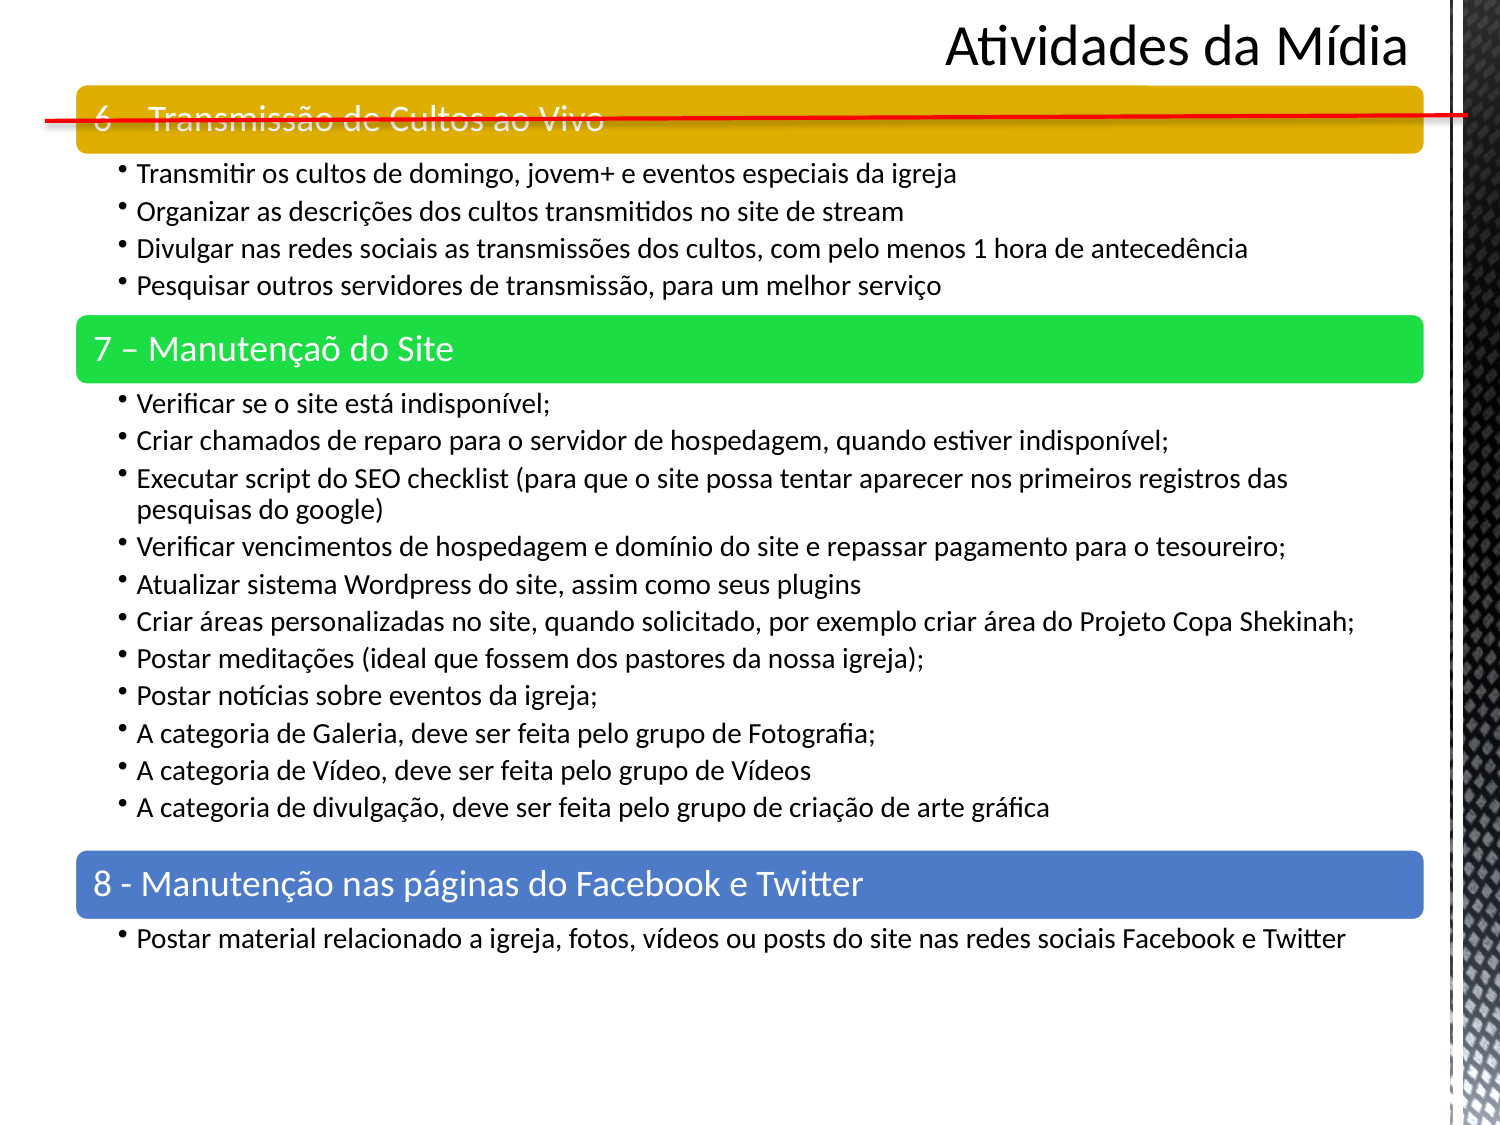

# Atividades da Mídia
6 – Transmissão de Cultos ao Vivo
Transmitir os cultos de domingo, jovem+ e eventos especiais da igreja
Organizar as descrições dos cultos transmitidos no site de stream
Divulgar nas redes sociais as transmissões dos cultos, com pelo menos 1 hora de antecedência
Pesquisar outros servidores de transmissão, para um melhor serviço
7 – Manutençaõ do Site
Verificar se o site está indisponível;
Criar chamados de reparo para o servidor de hospedagem, quando estiver indisponível;
Executar script do SEO checklist (para que o site possa tentar aparecer nos primeiros registros das pesquisas do google)
Verificar vencimentos de hospedagem e domínio do site e repassar pagamento para o tesoureiro;
Atualizar sistema Wordpress do site, assim como seus plugins
Criar áreas personalizadas no site, quando solicitado, por exemplo criar área do Projeto Copa Shekinah;
Postar meditações (ideal que fossem dos pastores da nossa igreja);
Postar notícias sobre eventos da igreja;
A categoria de Galeria, deve ser feita pelo grupo de Fotografia;
A categoria de Vídeo, deve ser feita pelo grupo de Vídeos
A categoria de divulgação, deve ser feita pelo grupo de criação de arte gráfica
8 - Manutenção nas páginas do Facebook e Twitter
Postar material relacionado a igreja, fotos, vídeos ou posts do site nas redes sociais Facebook e Twitter
9 – Ordem do culto
Criar as ordens do culto de domingo, jovem+ e eventos especiais e entregar para instrumental, som, louvor, pastor e dirigentes